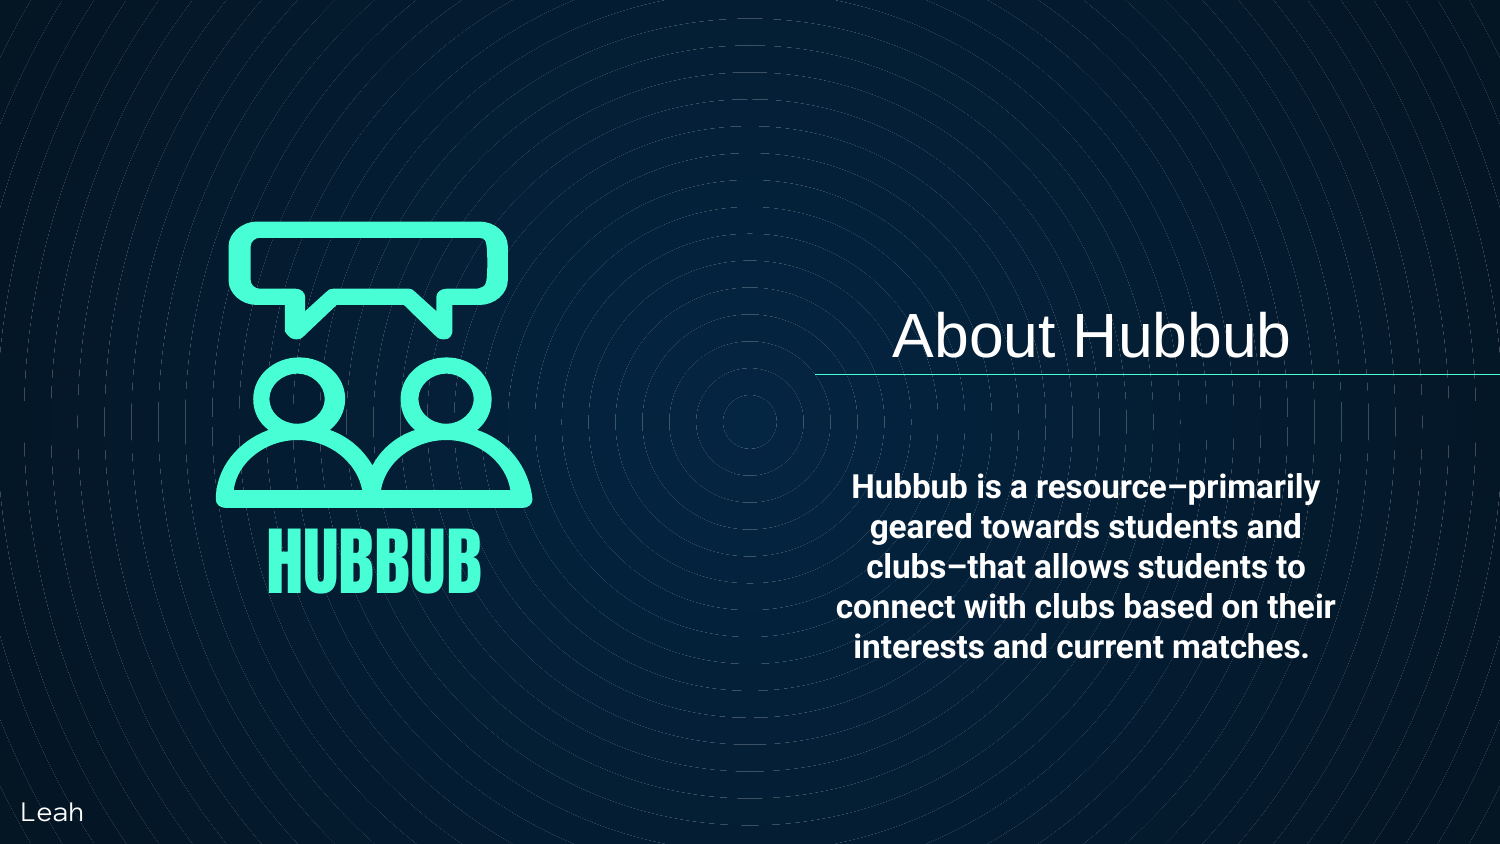

# About Hubbub
Hubbub is a resource–primarily geared towards students and clubs–that allows students to connect with clubs based on their interests and current matches.

HUBBUB
Leah